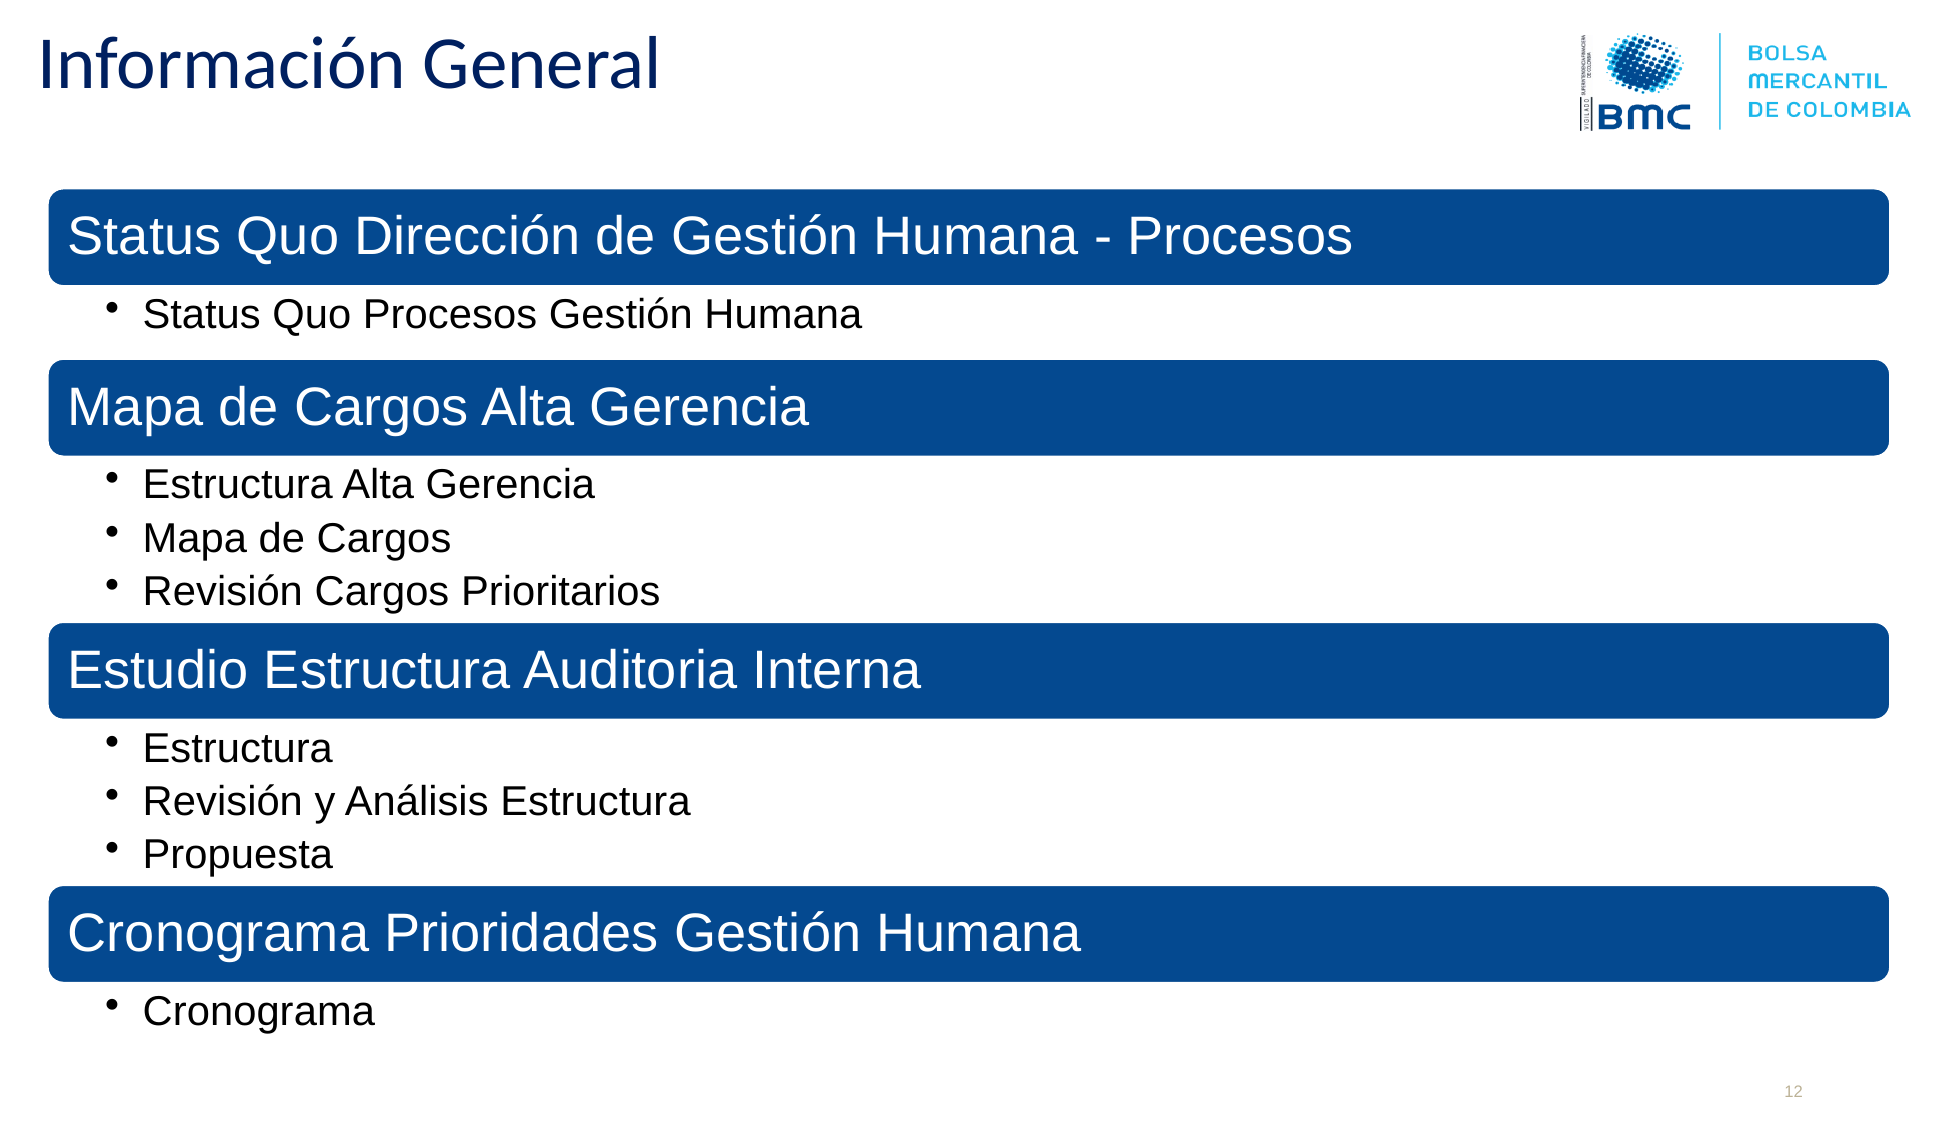

Información General
Status Quo Dirección de Gestión Humana - Procesos
Status Quo Procesos Gestión Humana
Mapa de Cargos Alta Gerencia
Estructura Alta Gerencia
Mapa de Cargos
Revisión Cargos Prioritarios
Estudio Estructura Auditoria Interna
Estructura
Revisión y Análisis Estructura
Propuesta
Cronograma Prioridades Gestión Humana
Cronograma